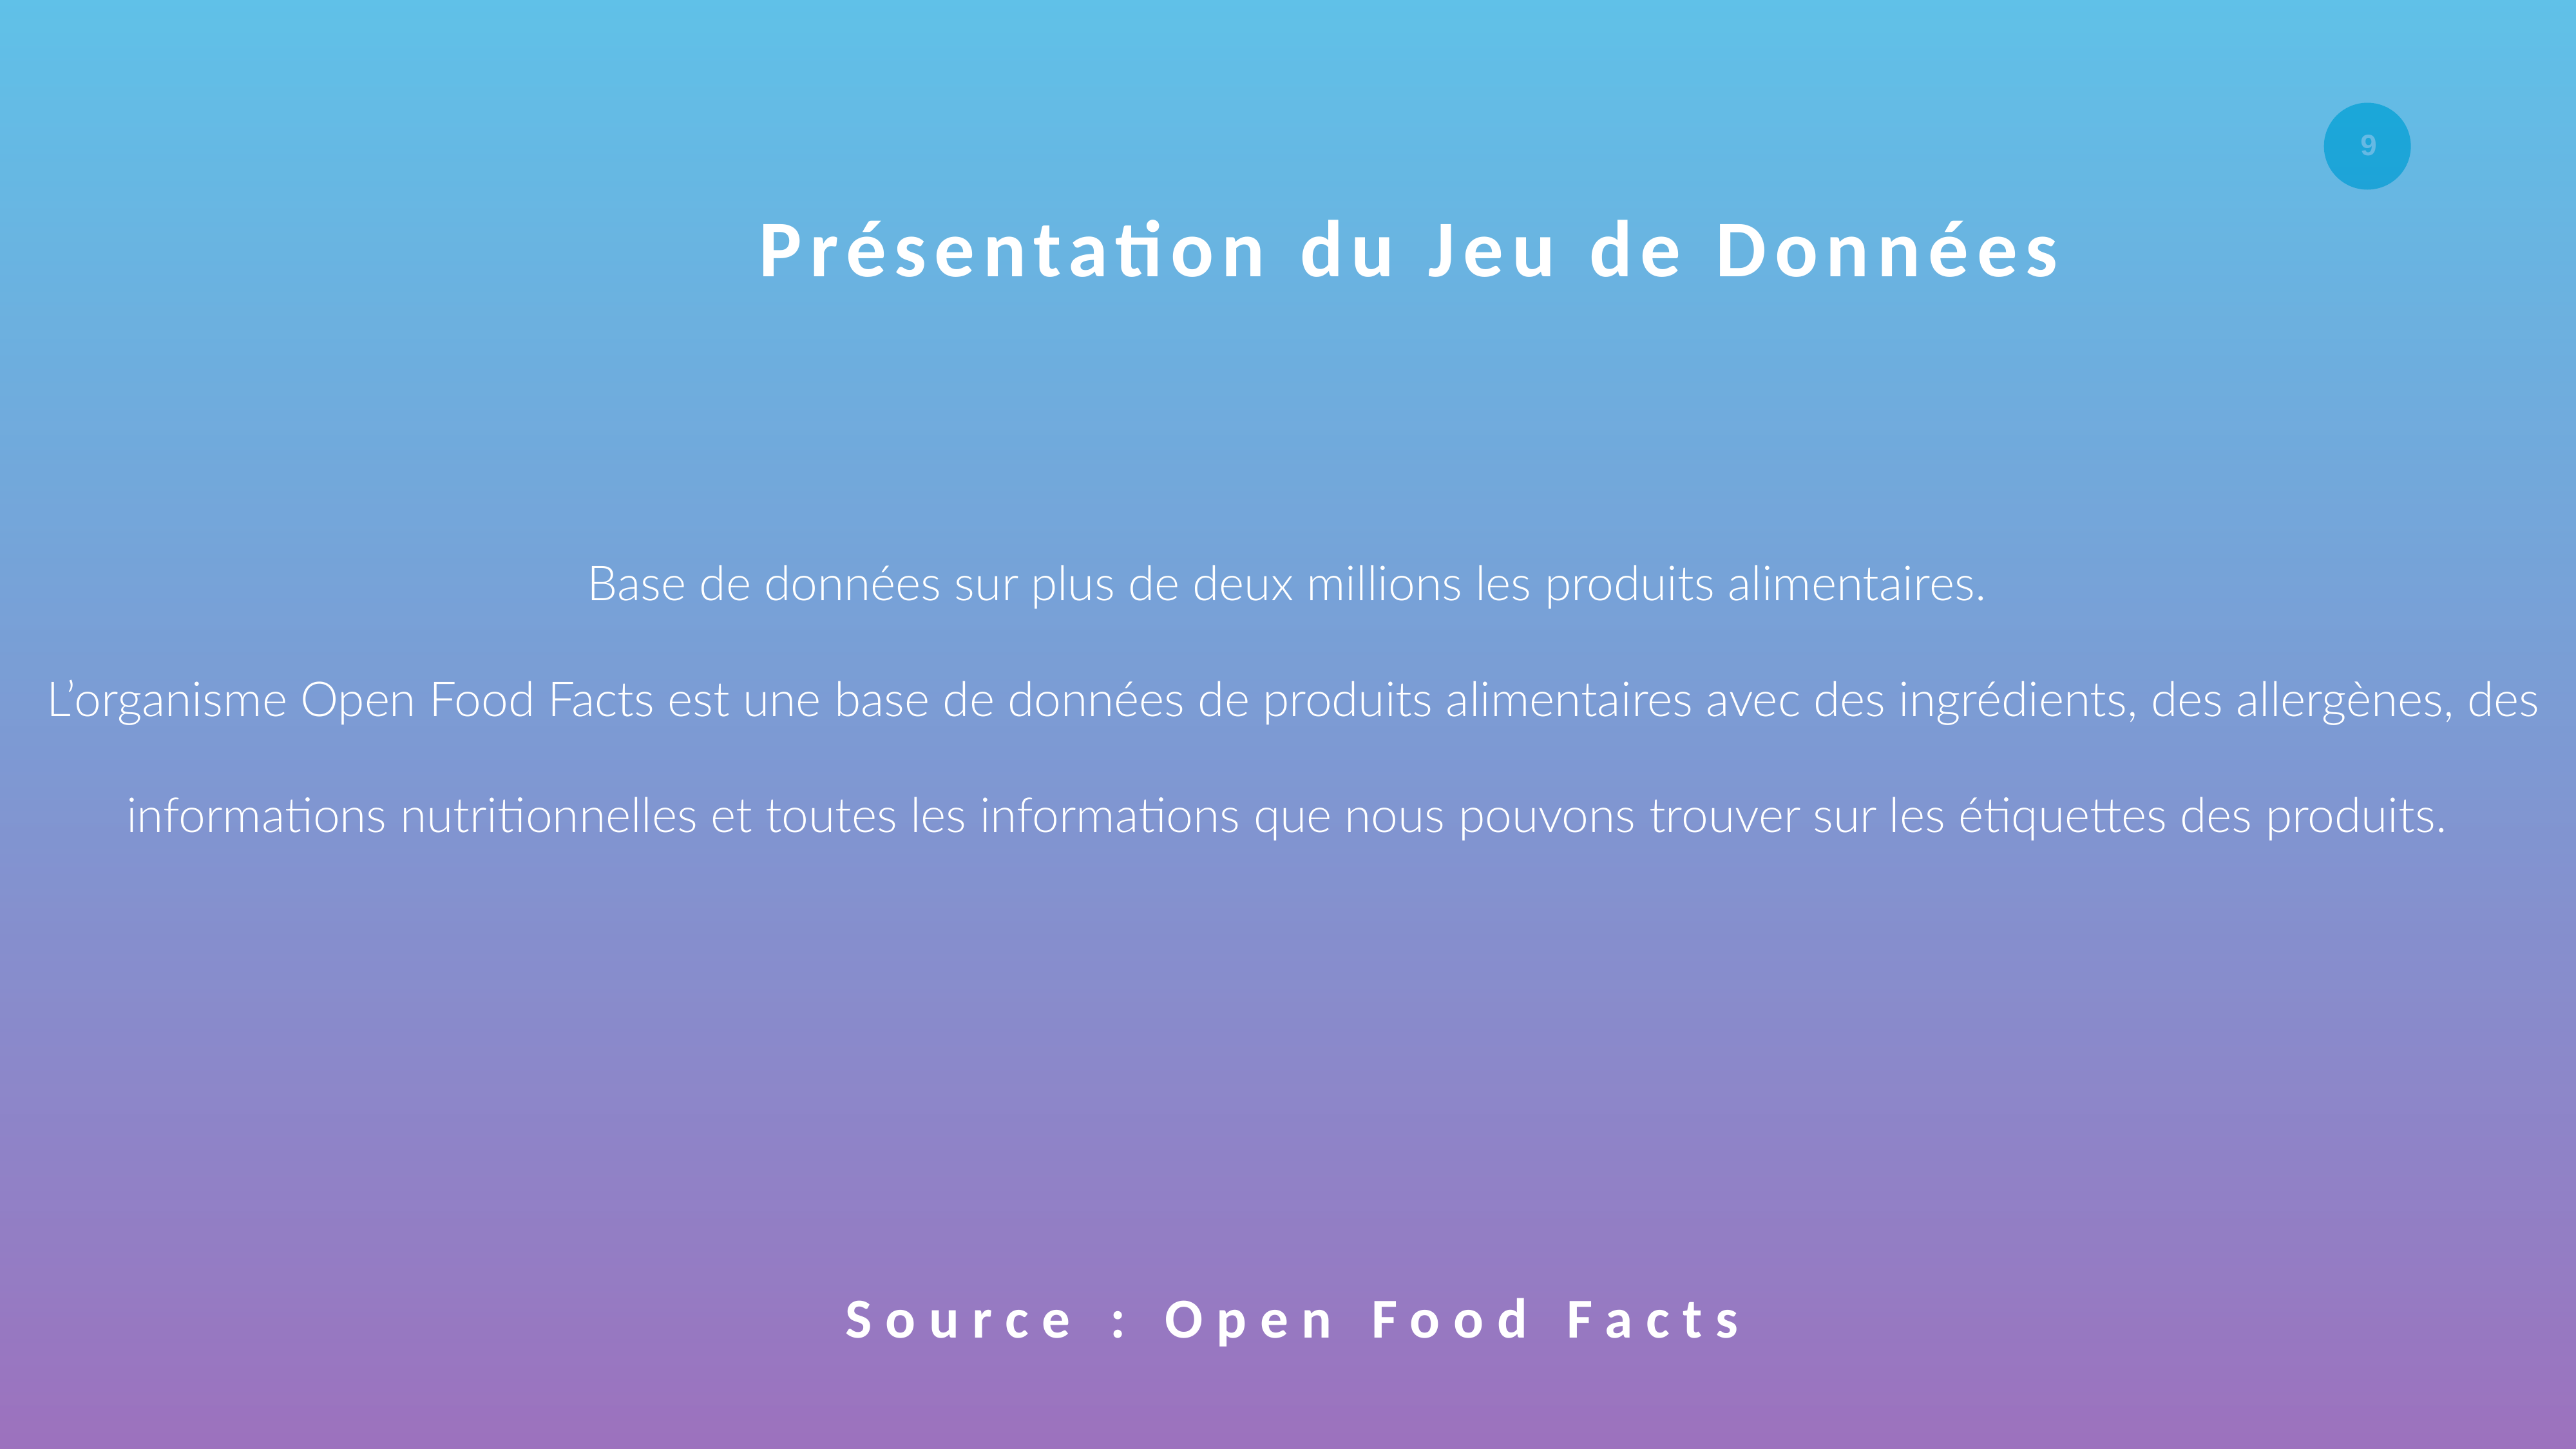

Base de données sur plus de deux millions les produits alimentaires.
 L’organisme Open Food Facts est une base de données de produits alimentaires avec des ingrédients, des allergènes, des informations nutritionnelles et toutes les informations que nous pouvons trouver sur les étiquettes des produits.

Présentation du Jeu de Données
Source : Open Food Facts